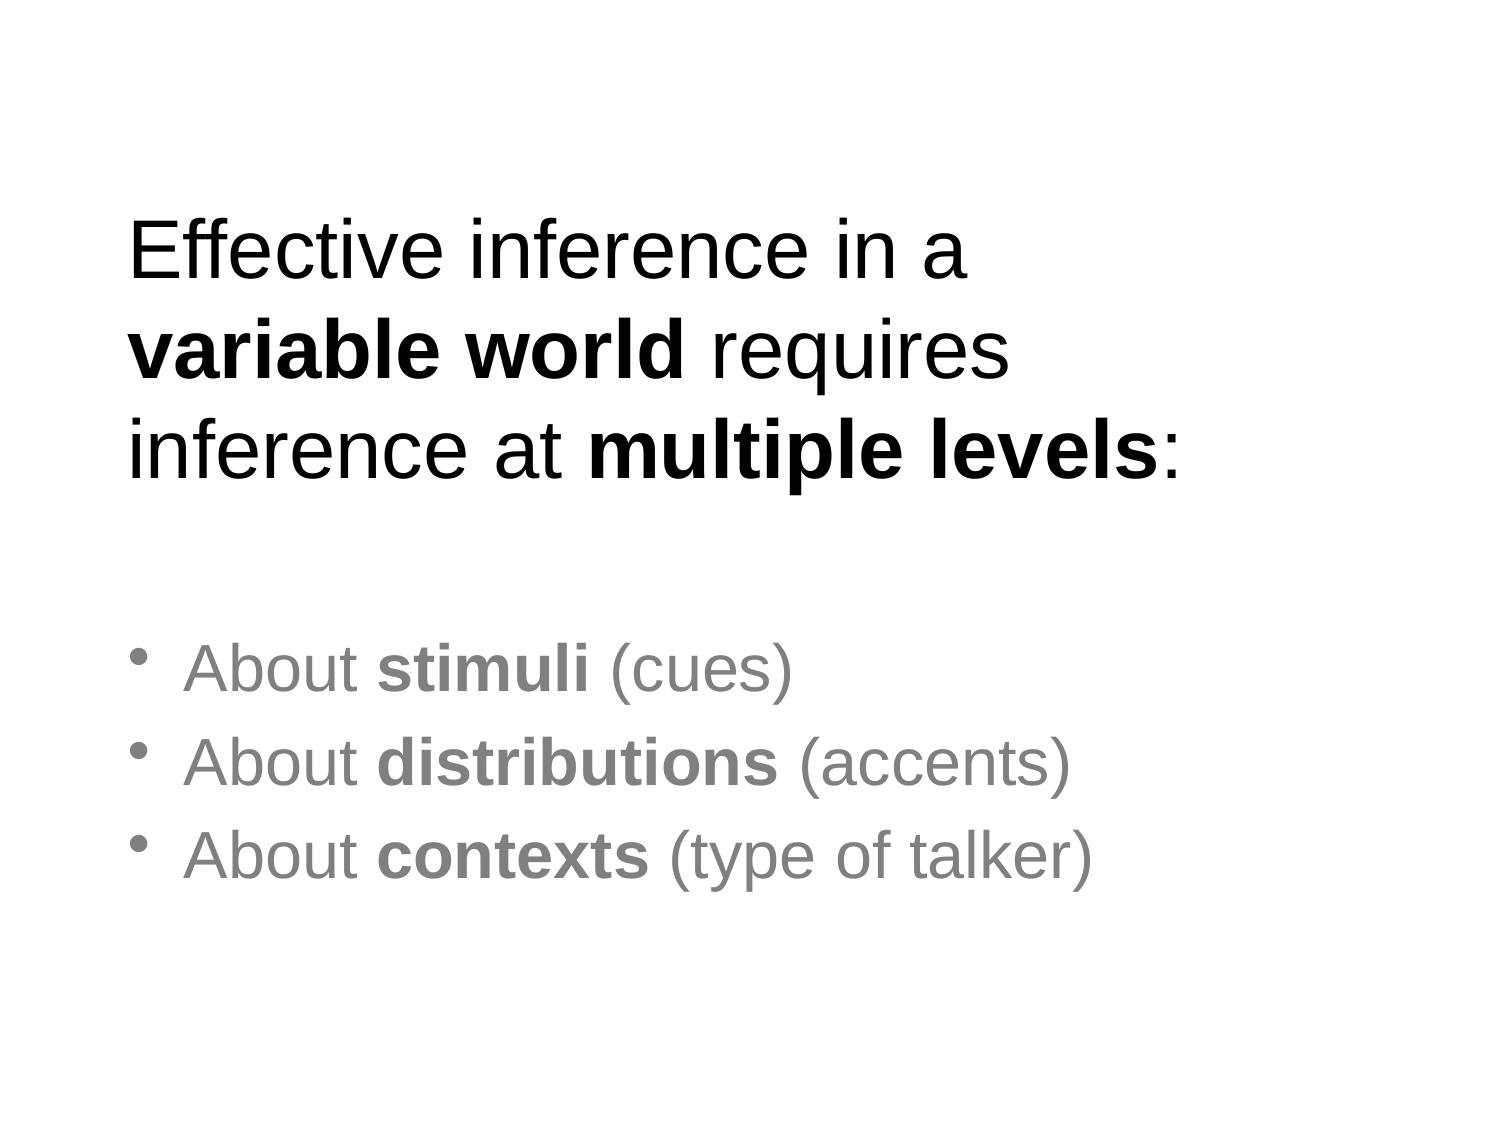

Effective inference in a
variable world requires inference at multiple levels:

About stimuli (cues)
About distributions (accents)
About contexts (type of talker)
43